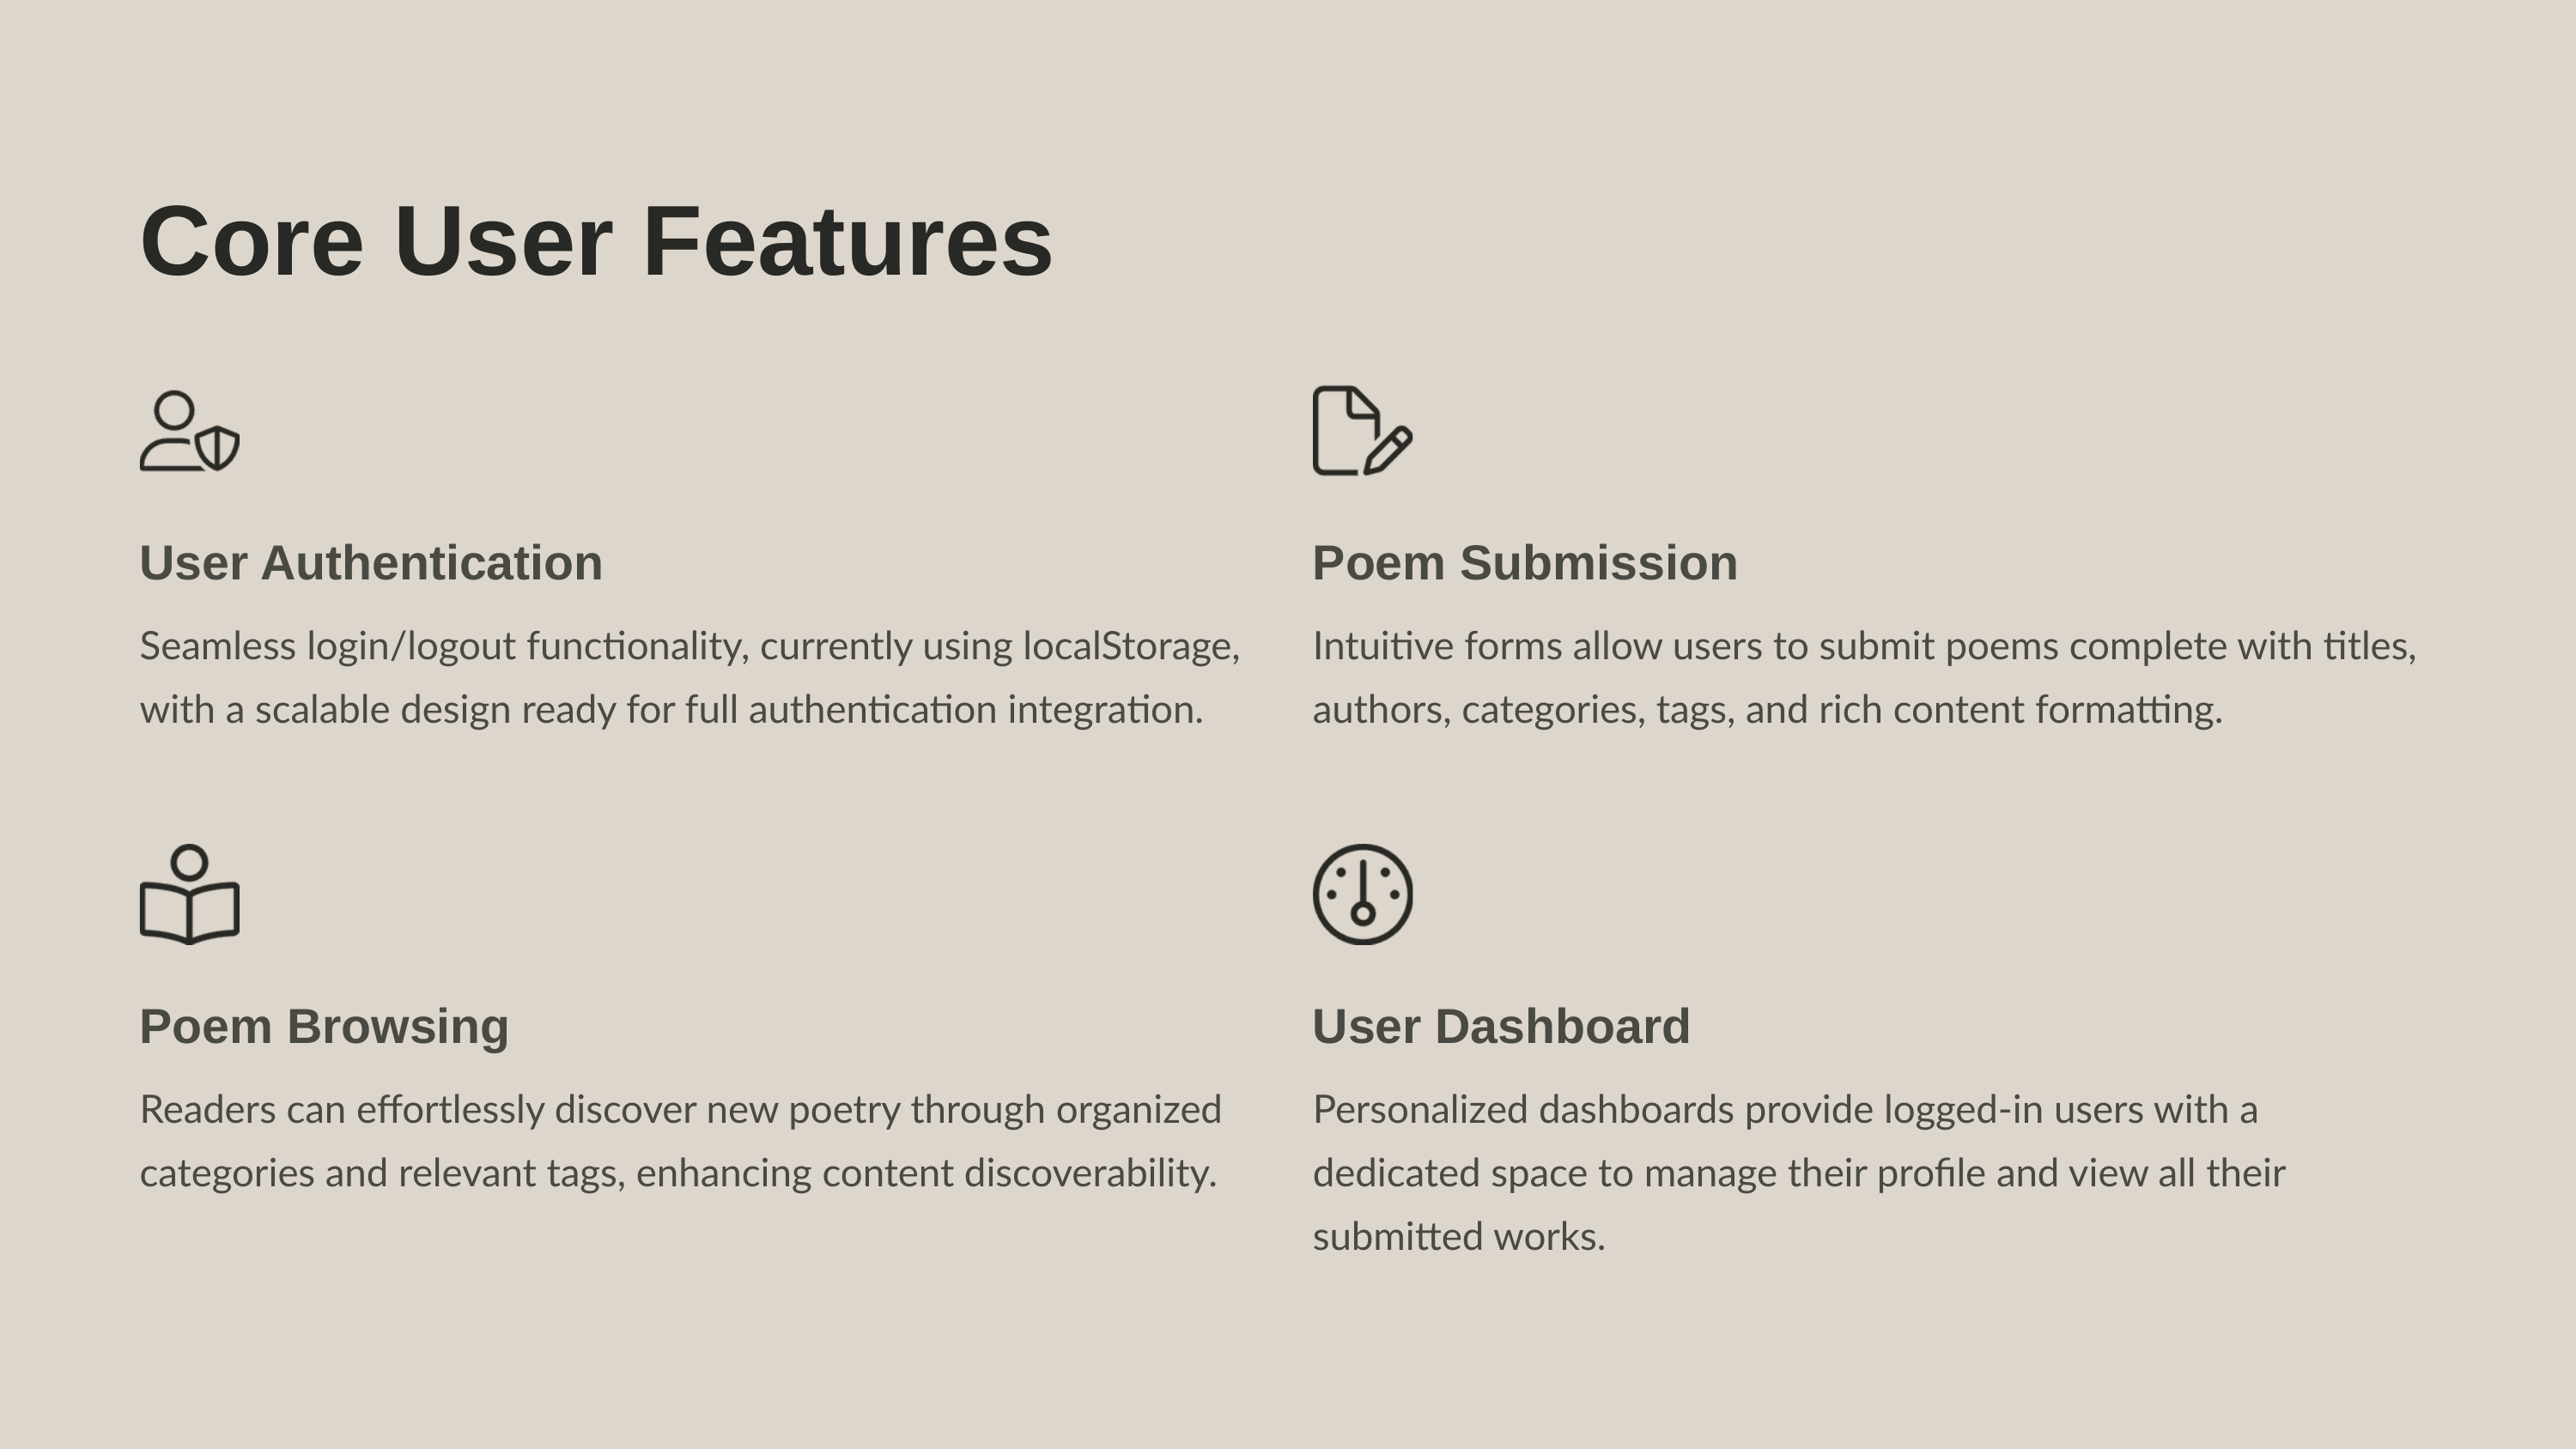

Core User Features

User Authentication
Poem Submission
Seamless login/logout functionality, currently using localStorage, with a scalable design ready for full authentication integration.
Intuitive forms allow users to submit poems complete with titles, authors, categories, tags, and rich content formatting.

Poem Browsing
User Dashboard
Readers can effortlessly discover new poetry through organized categories and relevant tags, enhancing content discoverability.
Personalized dashboards provide logged-in users with a dedicated space to manage their profile and view all their submitted works.